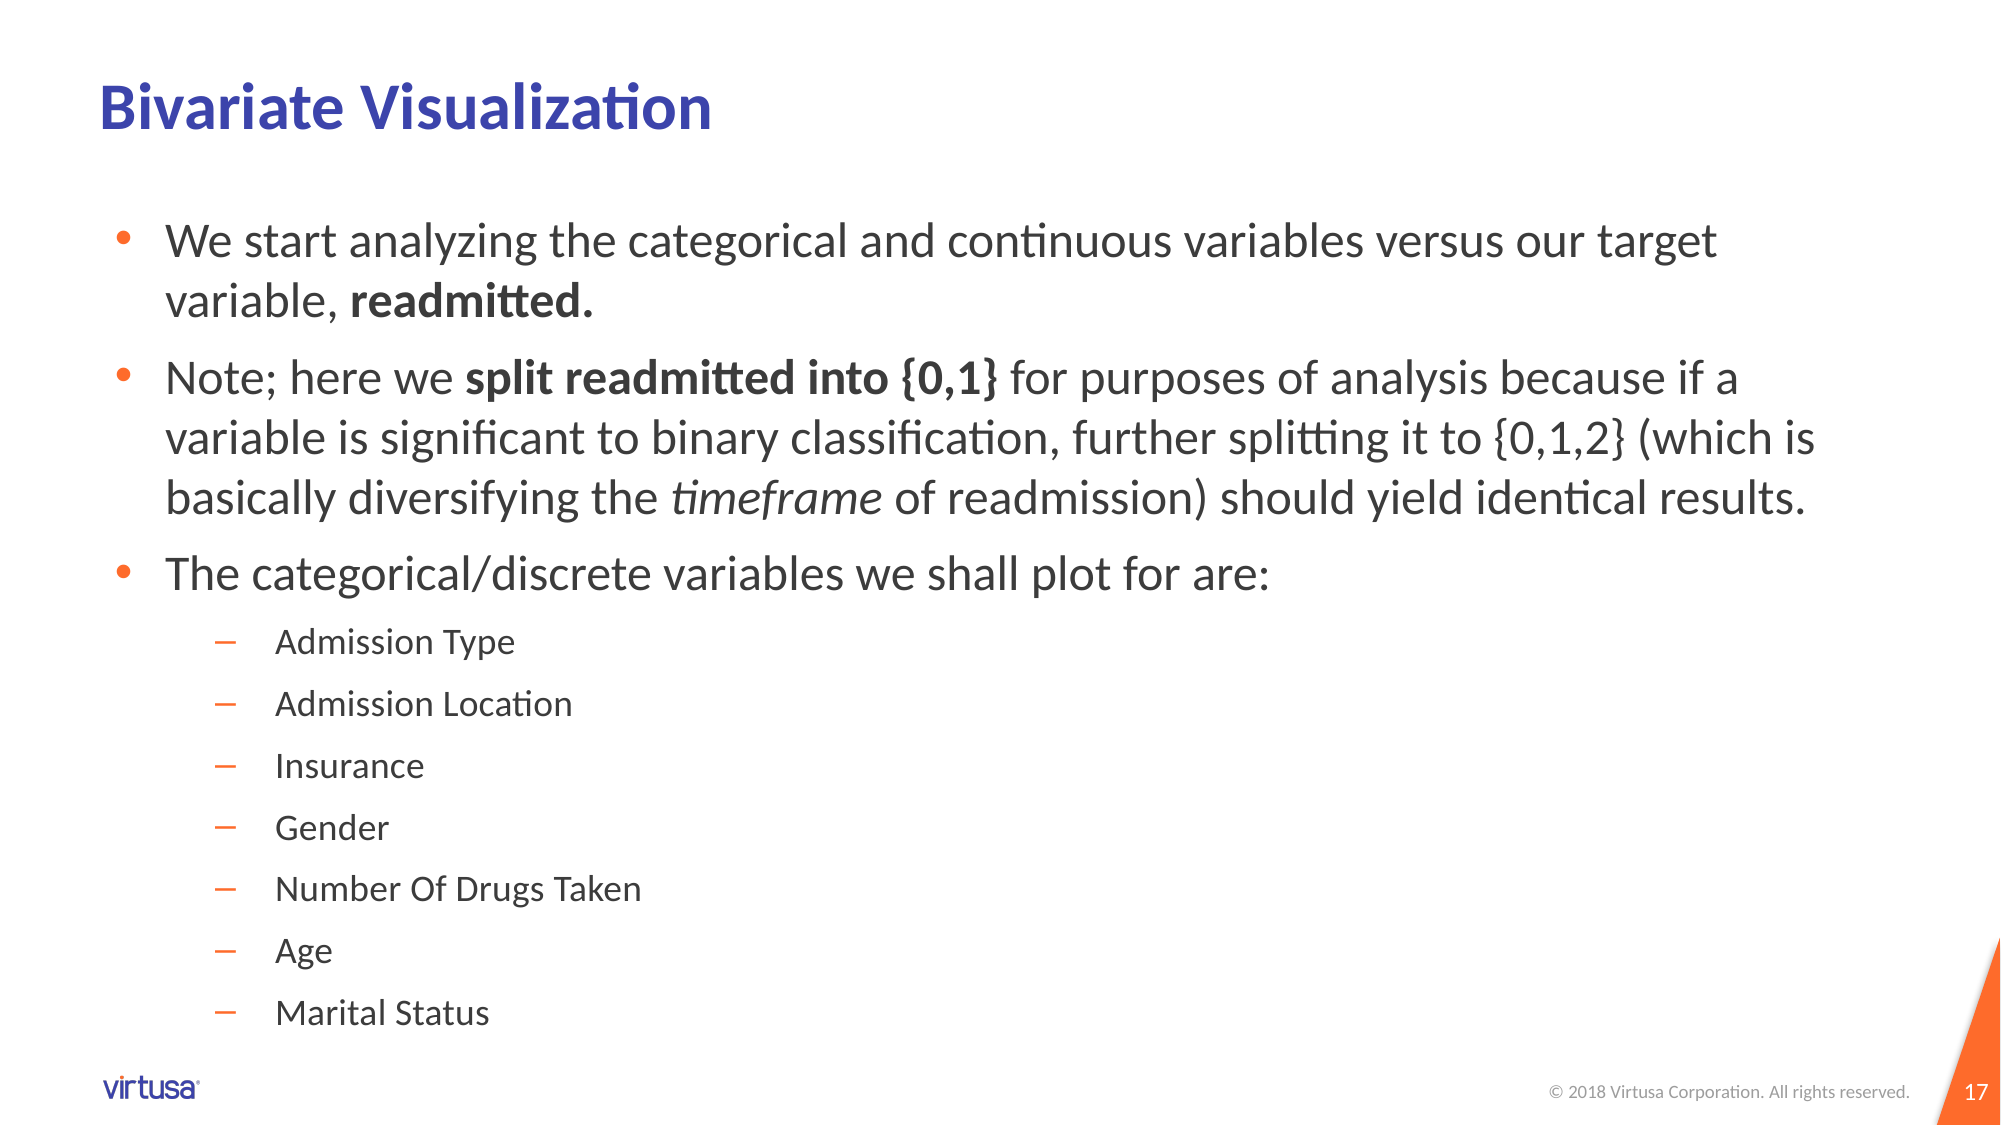

# Bivariate Visualization
We start analyzing the categorical and continuous variables versus our target variable, readmitted.
Note; here we split readmitted into {0,1} for purposes of analysis because if a variable is significant to binary classification, further splitting it to {0,1,2} (which is basically diversifying the timeframe of readmission) should yield identical results.
The categorical/discrete variables we shall plot for are:
Admission Type
Admission Location
Insurance
Gender
Number Of Drugs Taken
Age
Marital Status